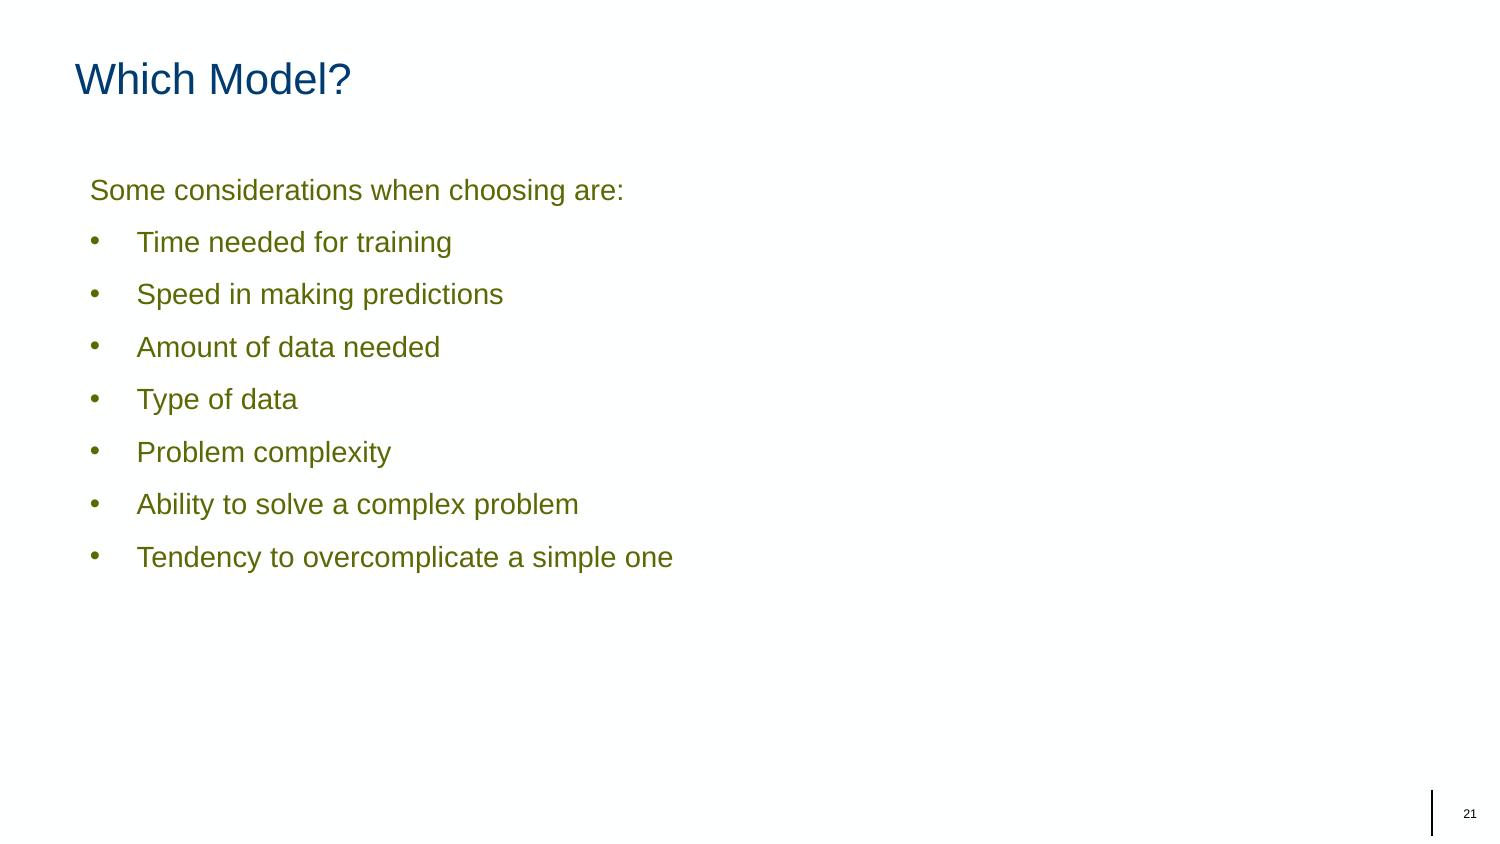

# Which Model?
Some considerations when choosing are:
Time needed for training
Speed in making predictions
Amount of data needed
Type of data
Problem complexity
Ability to solve a complex problem
Tendency to overcomplicate a simple one

21